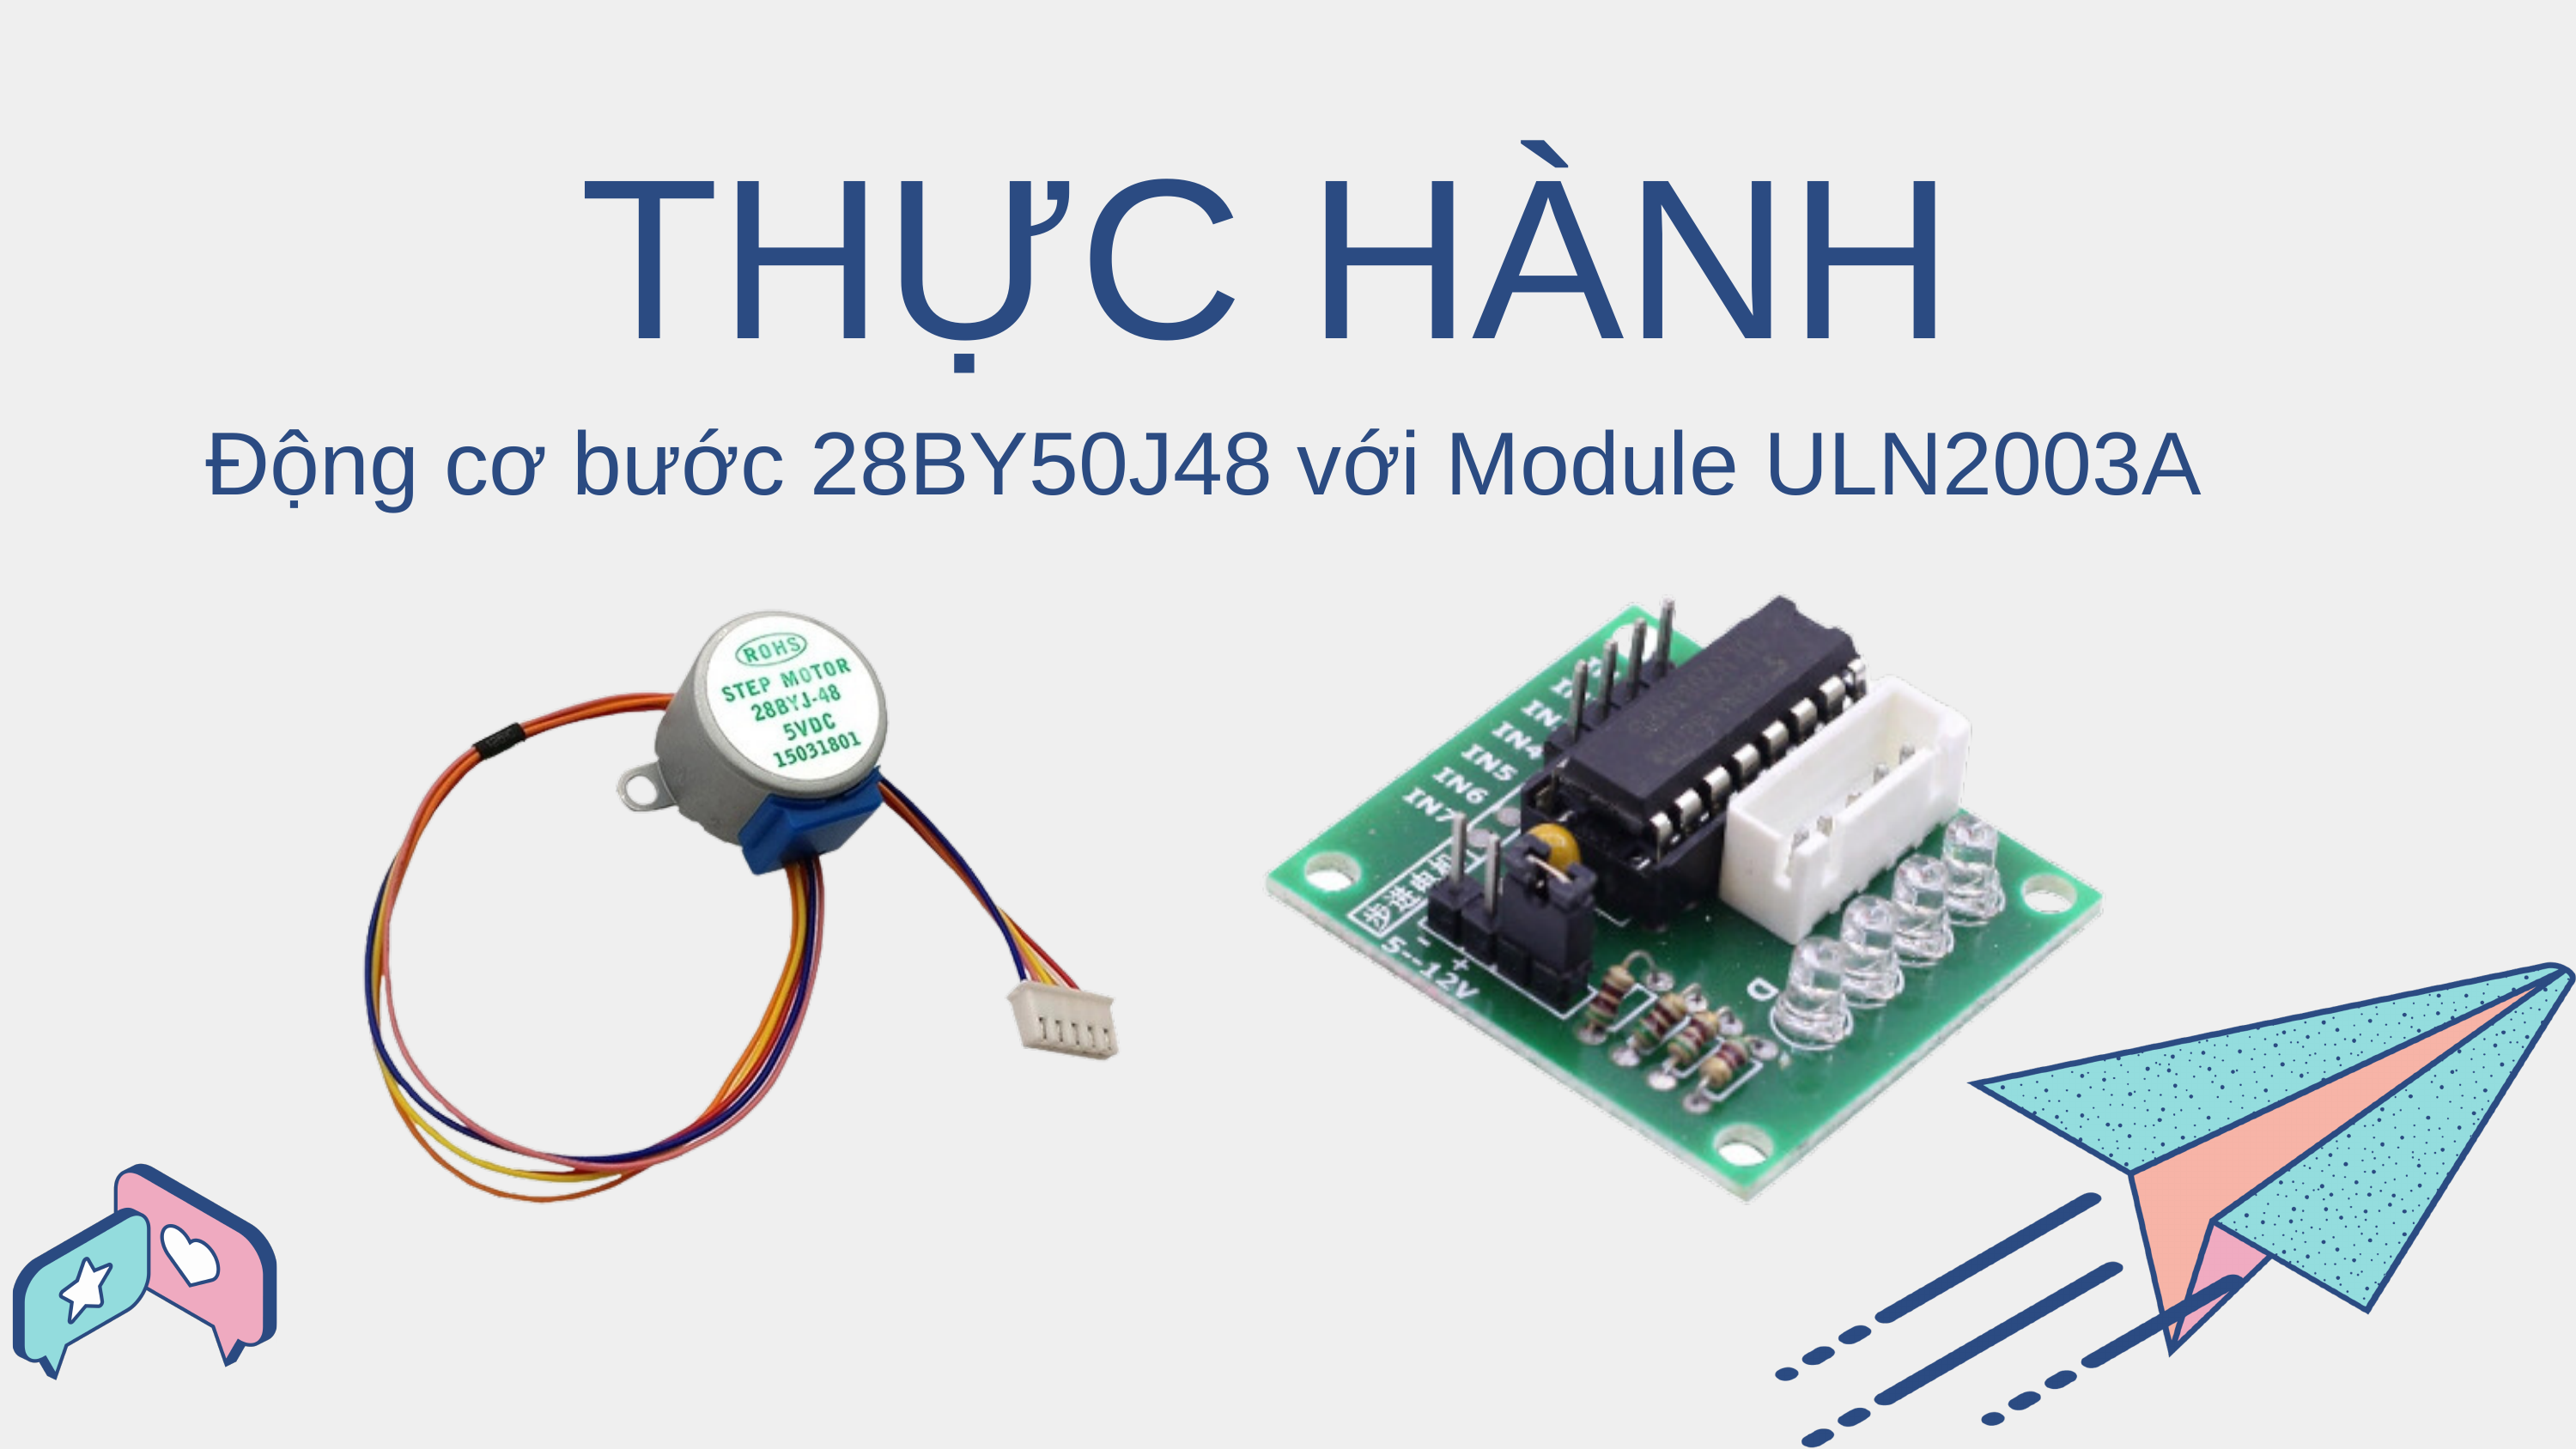

THỰC HÀNH
 Động cơ bước 28BY50J48 với Module ULN2003A